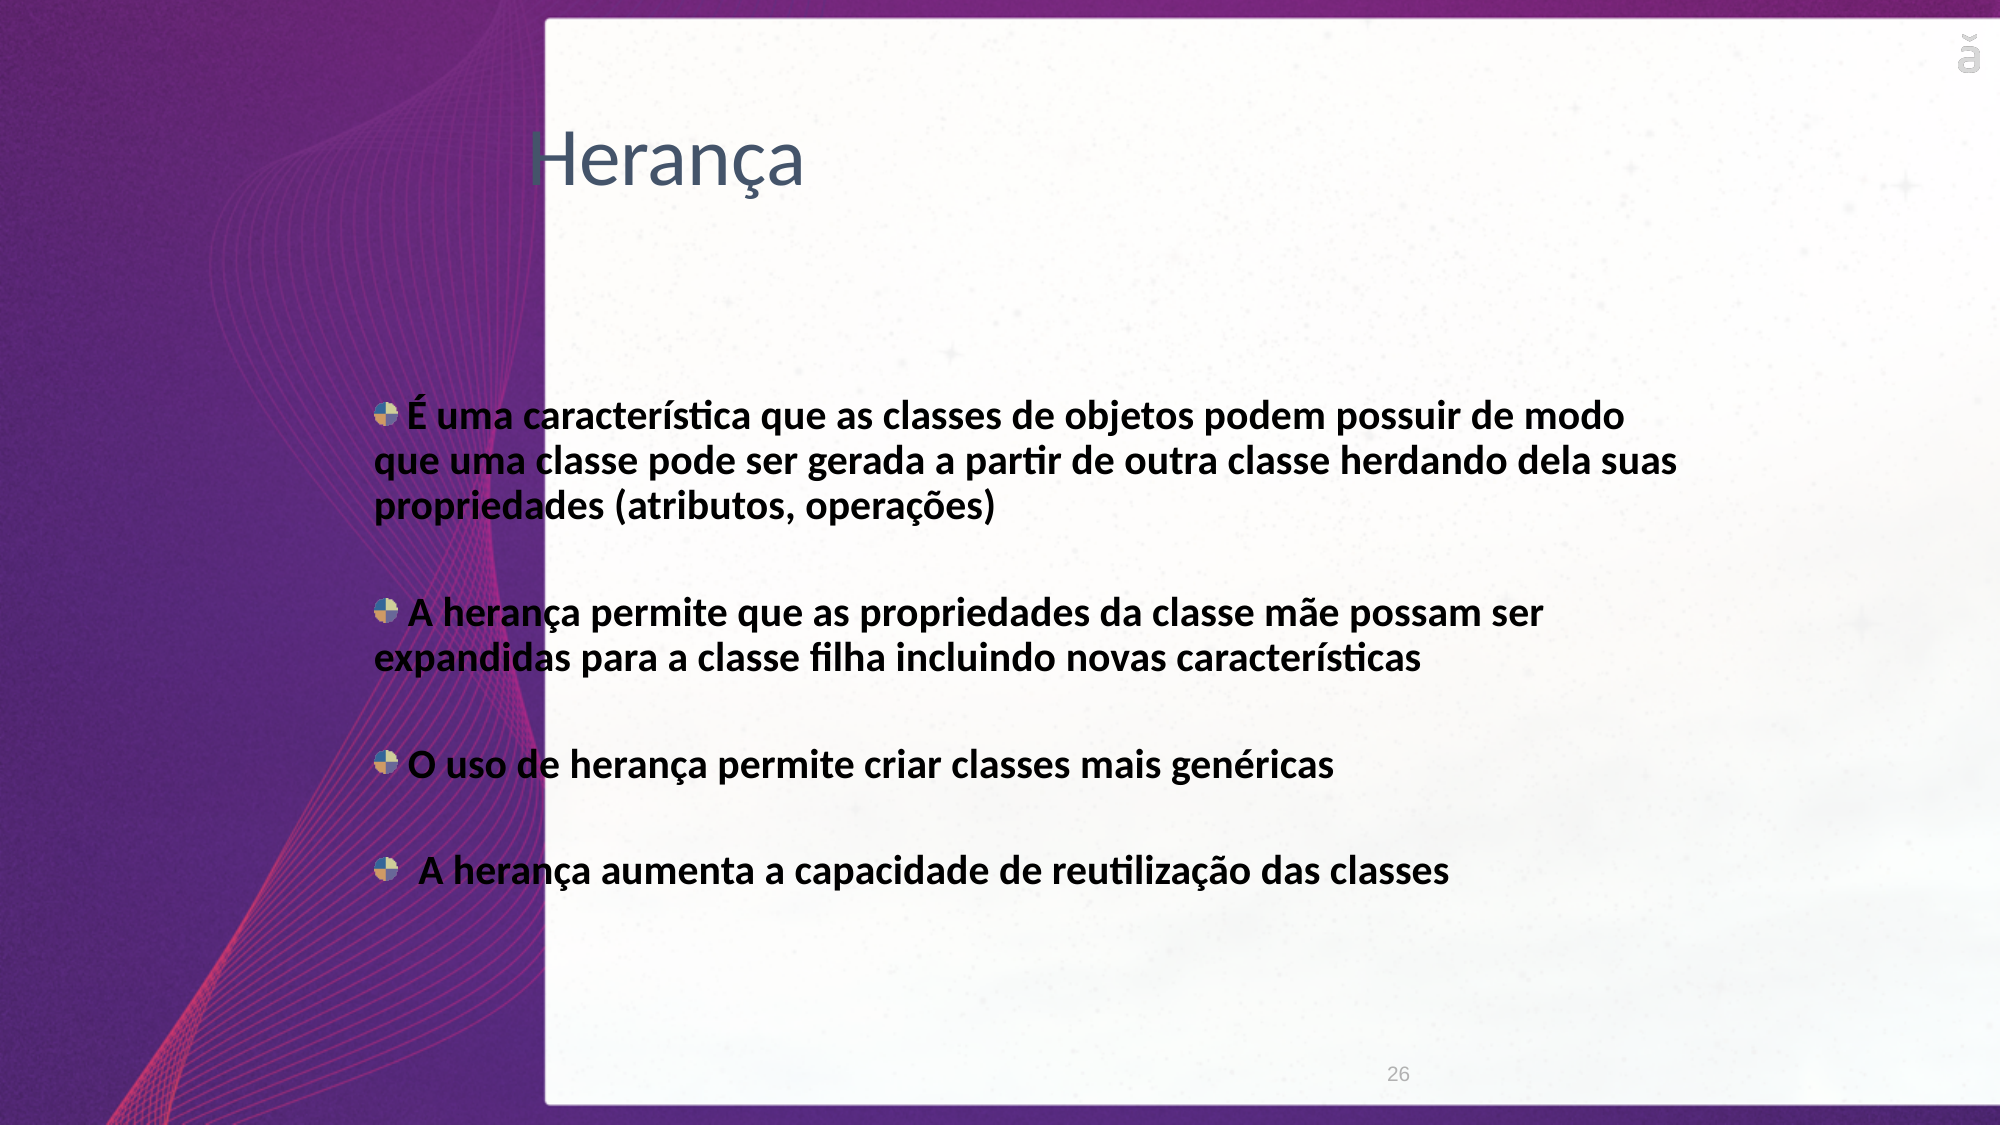

Herança

 É uma característica que as classes de objetos podem possuir de modo que uma classe pode ser gerada a partir de outra classe herdando dela suas propriedades (atributos, operações)

 A herança permite que as propriedades da classe mãe possam ser expandidas para a classe filha incluindo novas características

 O uso de herança permite criar classes mais genéricas

 A herança aumenta a capacidade de reutilização das classes

26